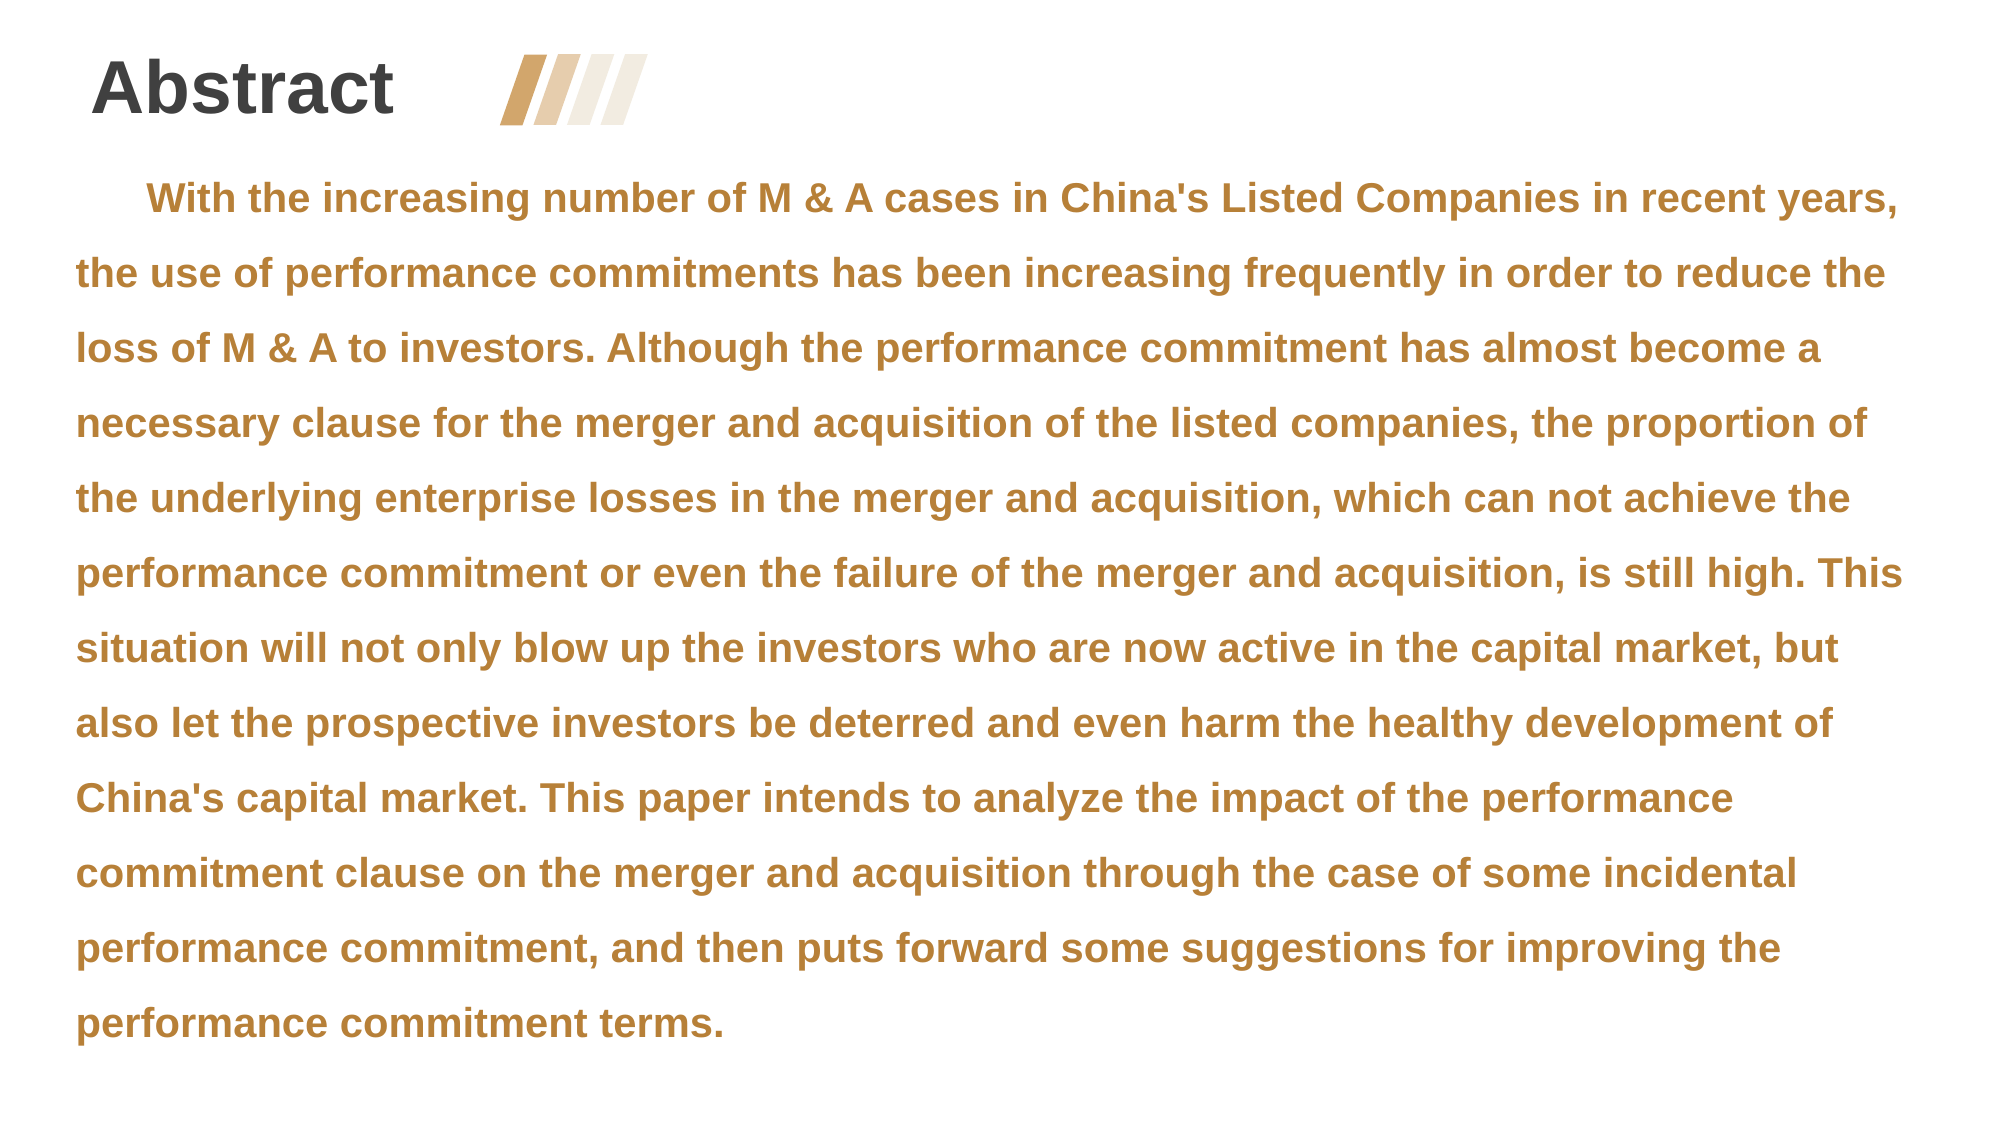

Abstract
With the increasing number of M & A cases in China's Listed Companies in recent years, the use of performance commitments has been increasing frequently in order to reduce the loss of M & A to investors. Although the performance commitment has almost become a necessary clause for the merger and acquisition of the listed companies, the proportion of the underlying enterprise losses in the merger and acquisition, which can not achieve the performance commitment or even the failure of the merger and acquisition, is still high. This situation will not only blow up the investors who are now active in the capital market, but also let the prospective investors be deterred and even harm the healthy development of China's capital market. This paper intends to analyze the impact of the performance commitment clause on the merger and acquisition through the case of some incidental performance commitment, and then puts forward some suggestions for improving the performance commitment terms.